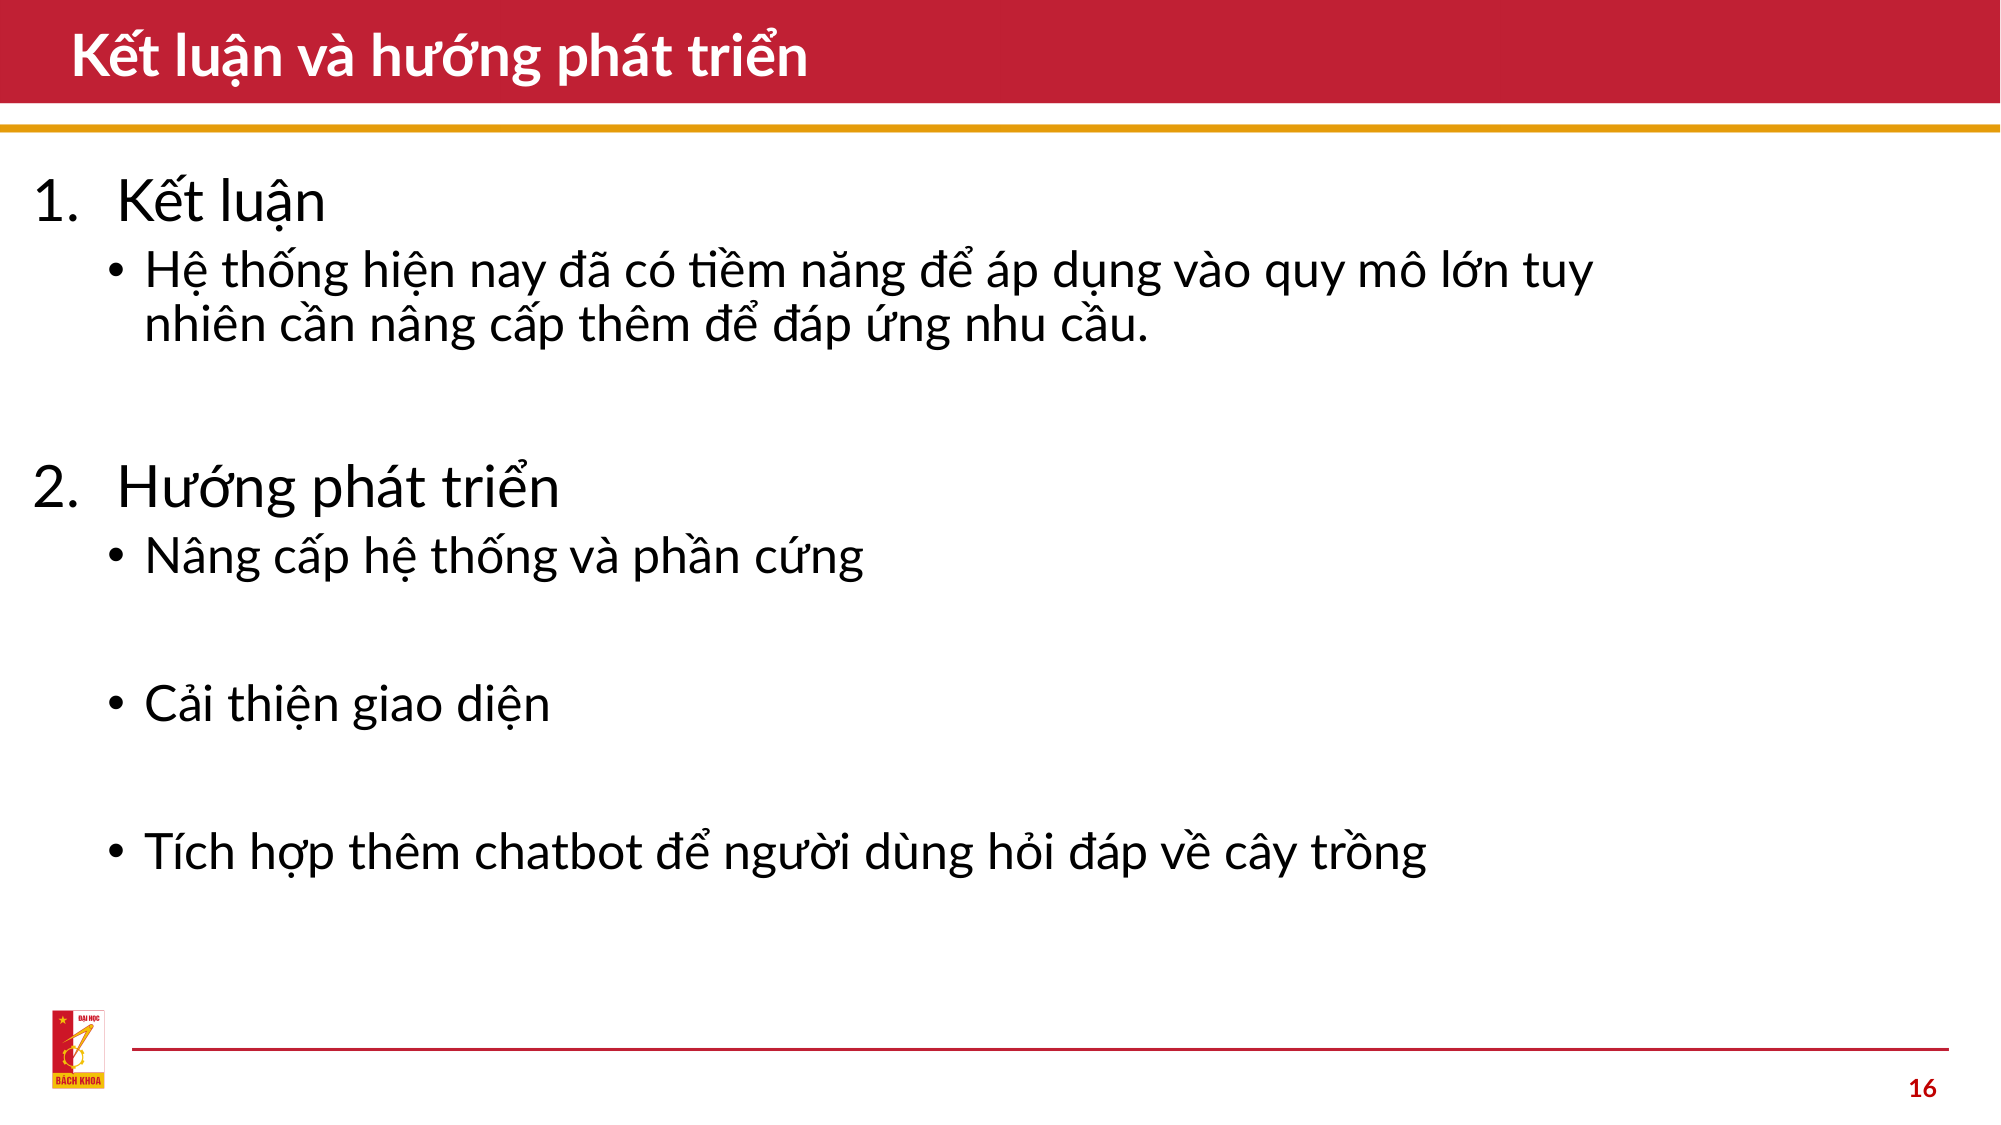

# Kết luận và hướng phát triển
Kết luận
Hệ thống hiện nay đã có tiềm năng để áp dụng vào quy mô lớn tuy nhiên cần nâng cấp thêm để đáp ứng nhu cầu.

Hướng phát triển
Nâng cấp hệ thống và phần cứng

Cải thiện giao diện

Tích hợp thêm chatbot để người dùng hỏi đáp về cây trồng

16